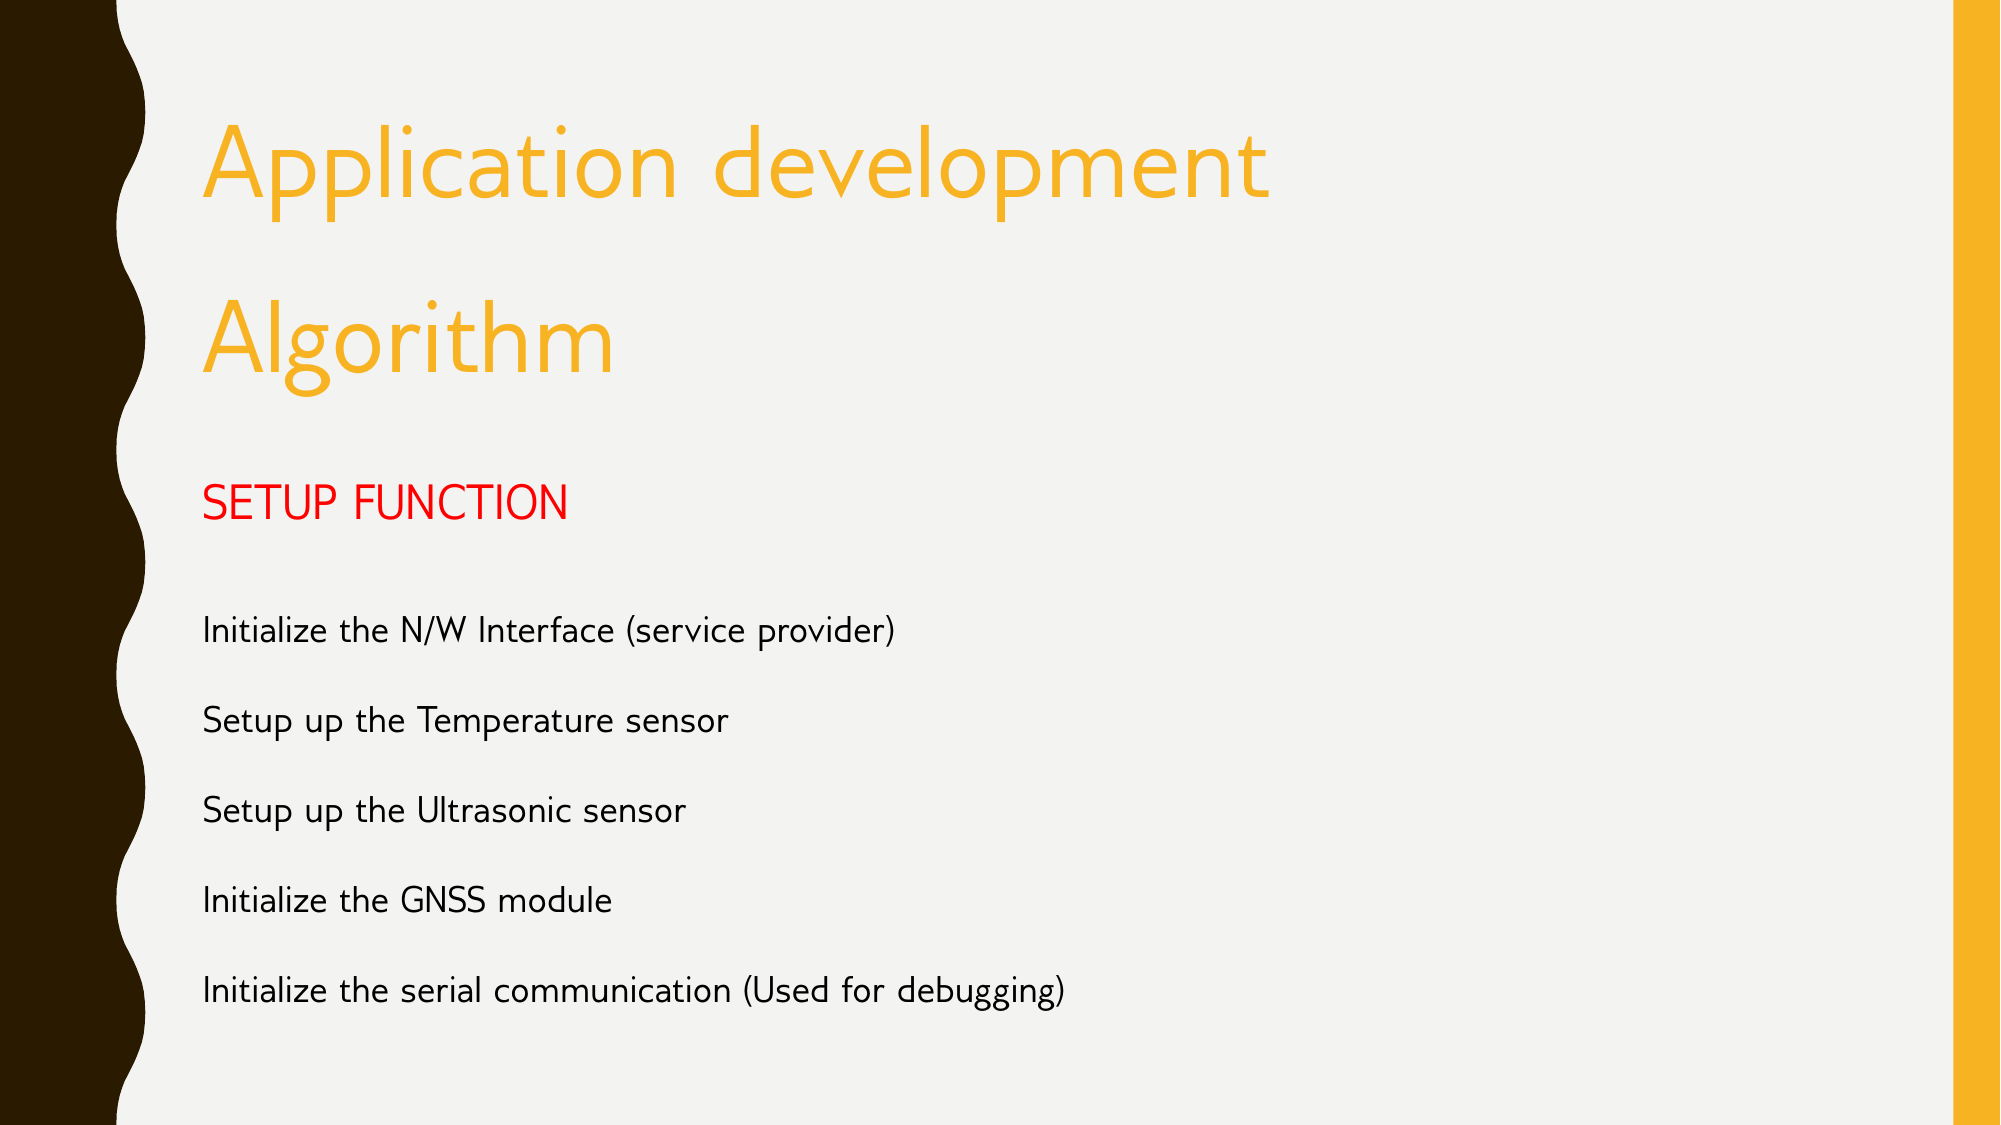

Application development
Algorithm
SETUP FUNCTION
Initialize the N/W Interface (service provider)

Setup up the Temperature sensor

Setup up the Ultrasonic sensor

Initialize the GNSS module

Initialize the serial communication (Used for debugging)